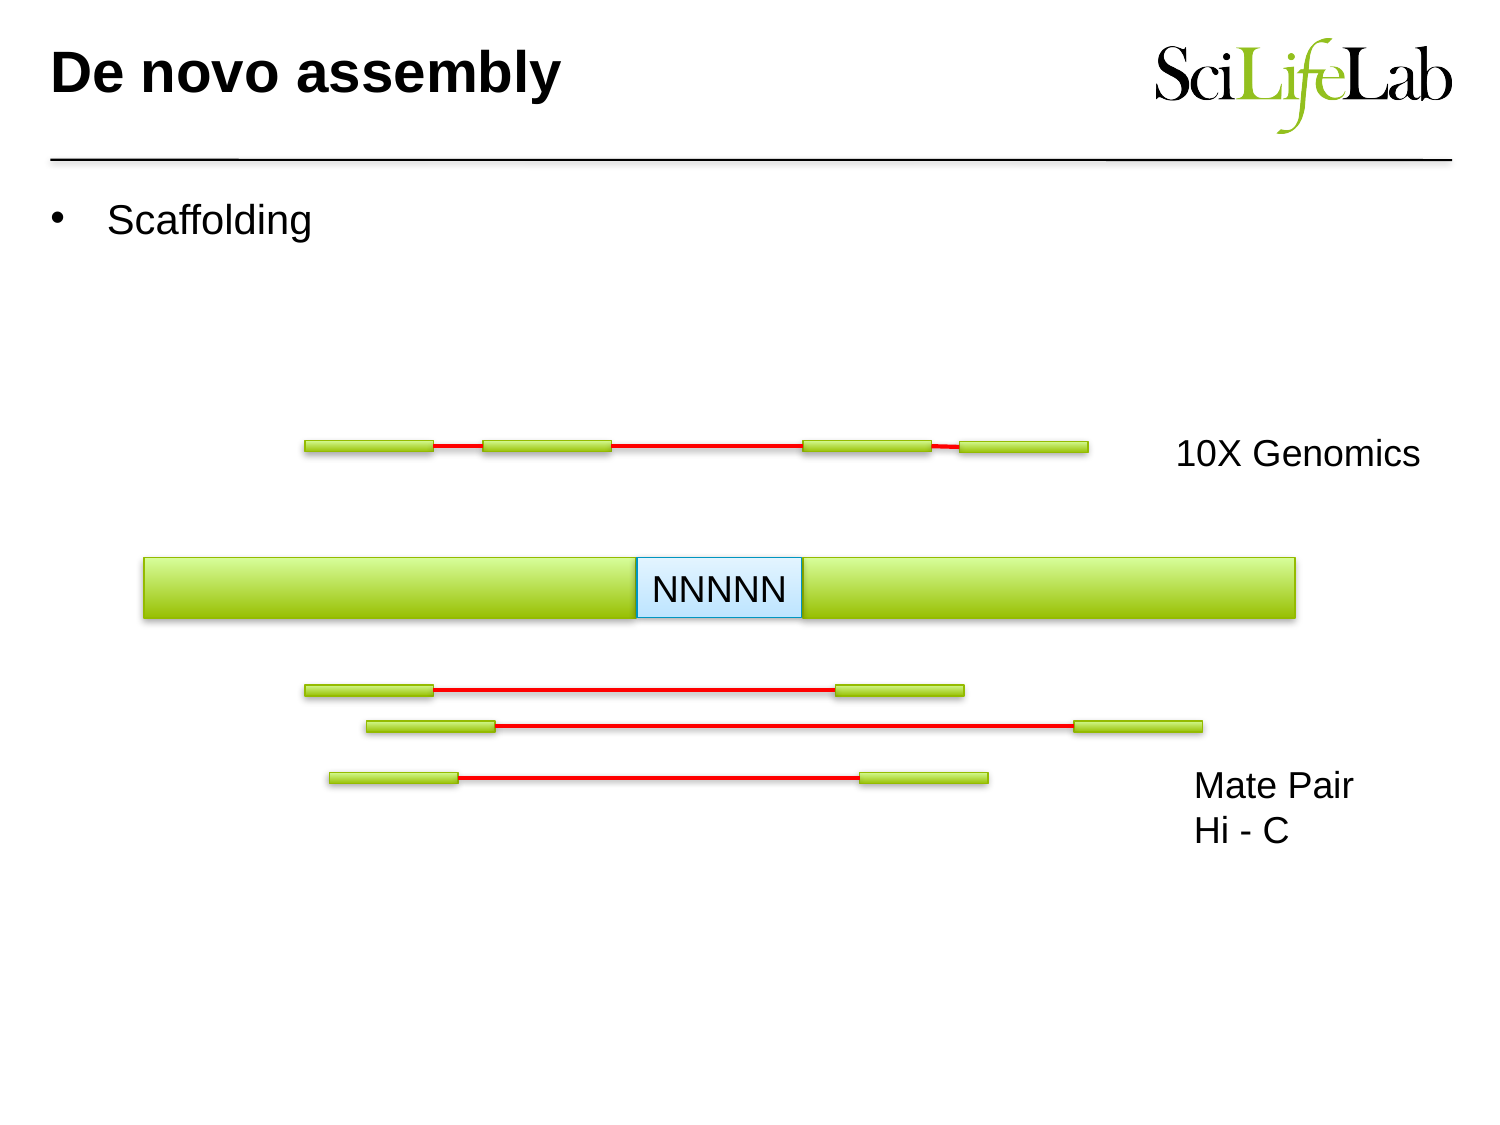

# De novo assembly
Scaffolding
10X Genomics

NNNNN

Mate Pair
Hi - C